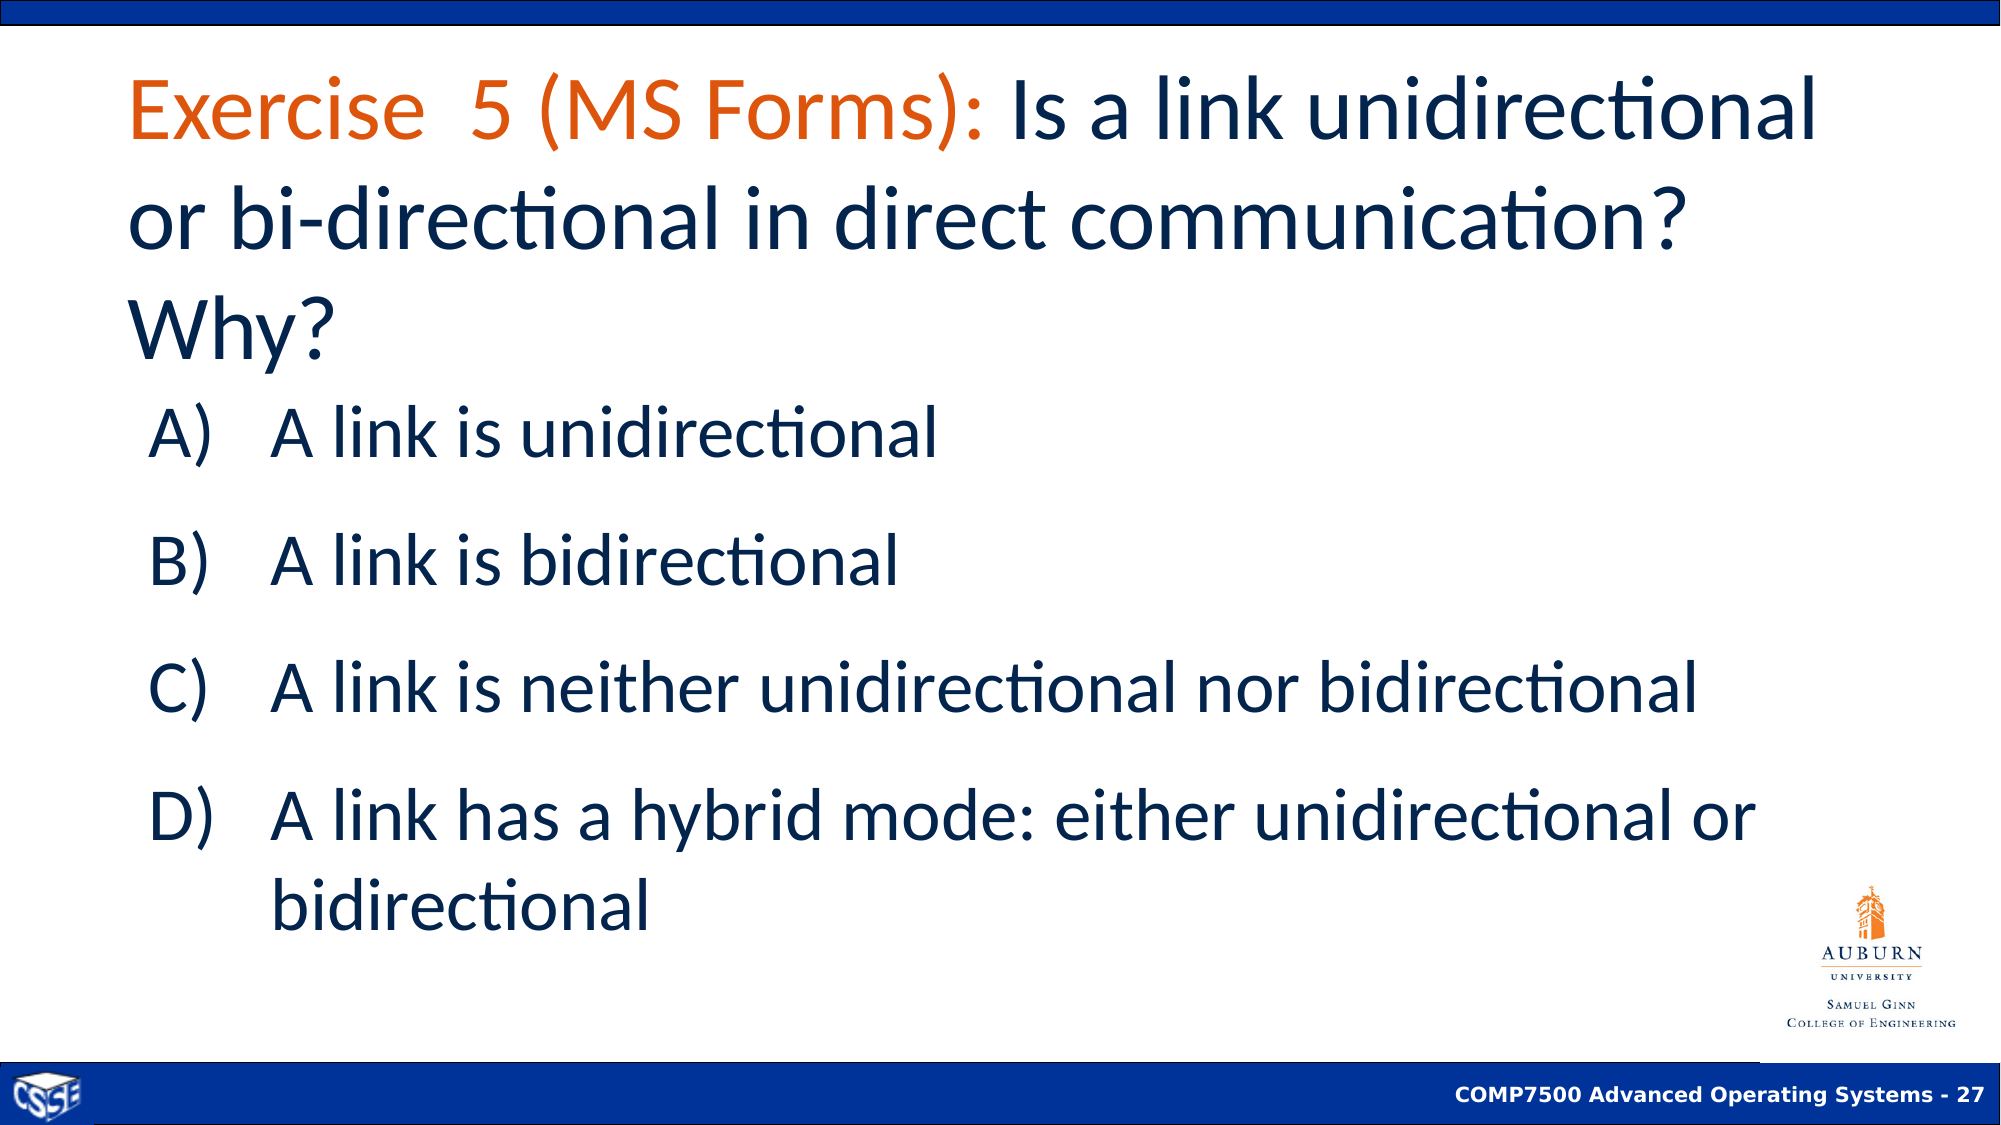

# Exercise  5 (MS Forms): Is a link unidirectional or bi-directional in direct communication? Why?
A link is unidirectional
A link is bidirectional
A link is neither unidirectional nor bidirectional
A link has a hybrid mode: either unidirectional or bidirectional